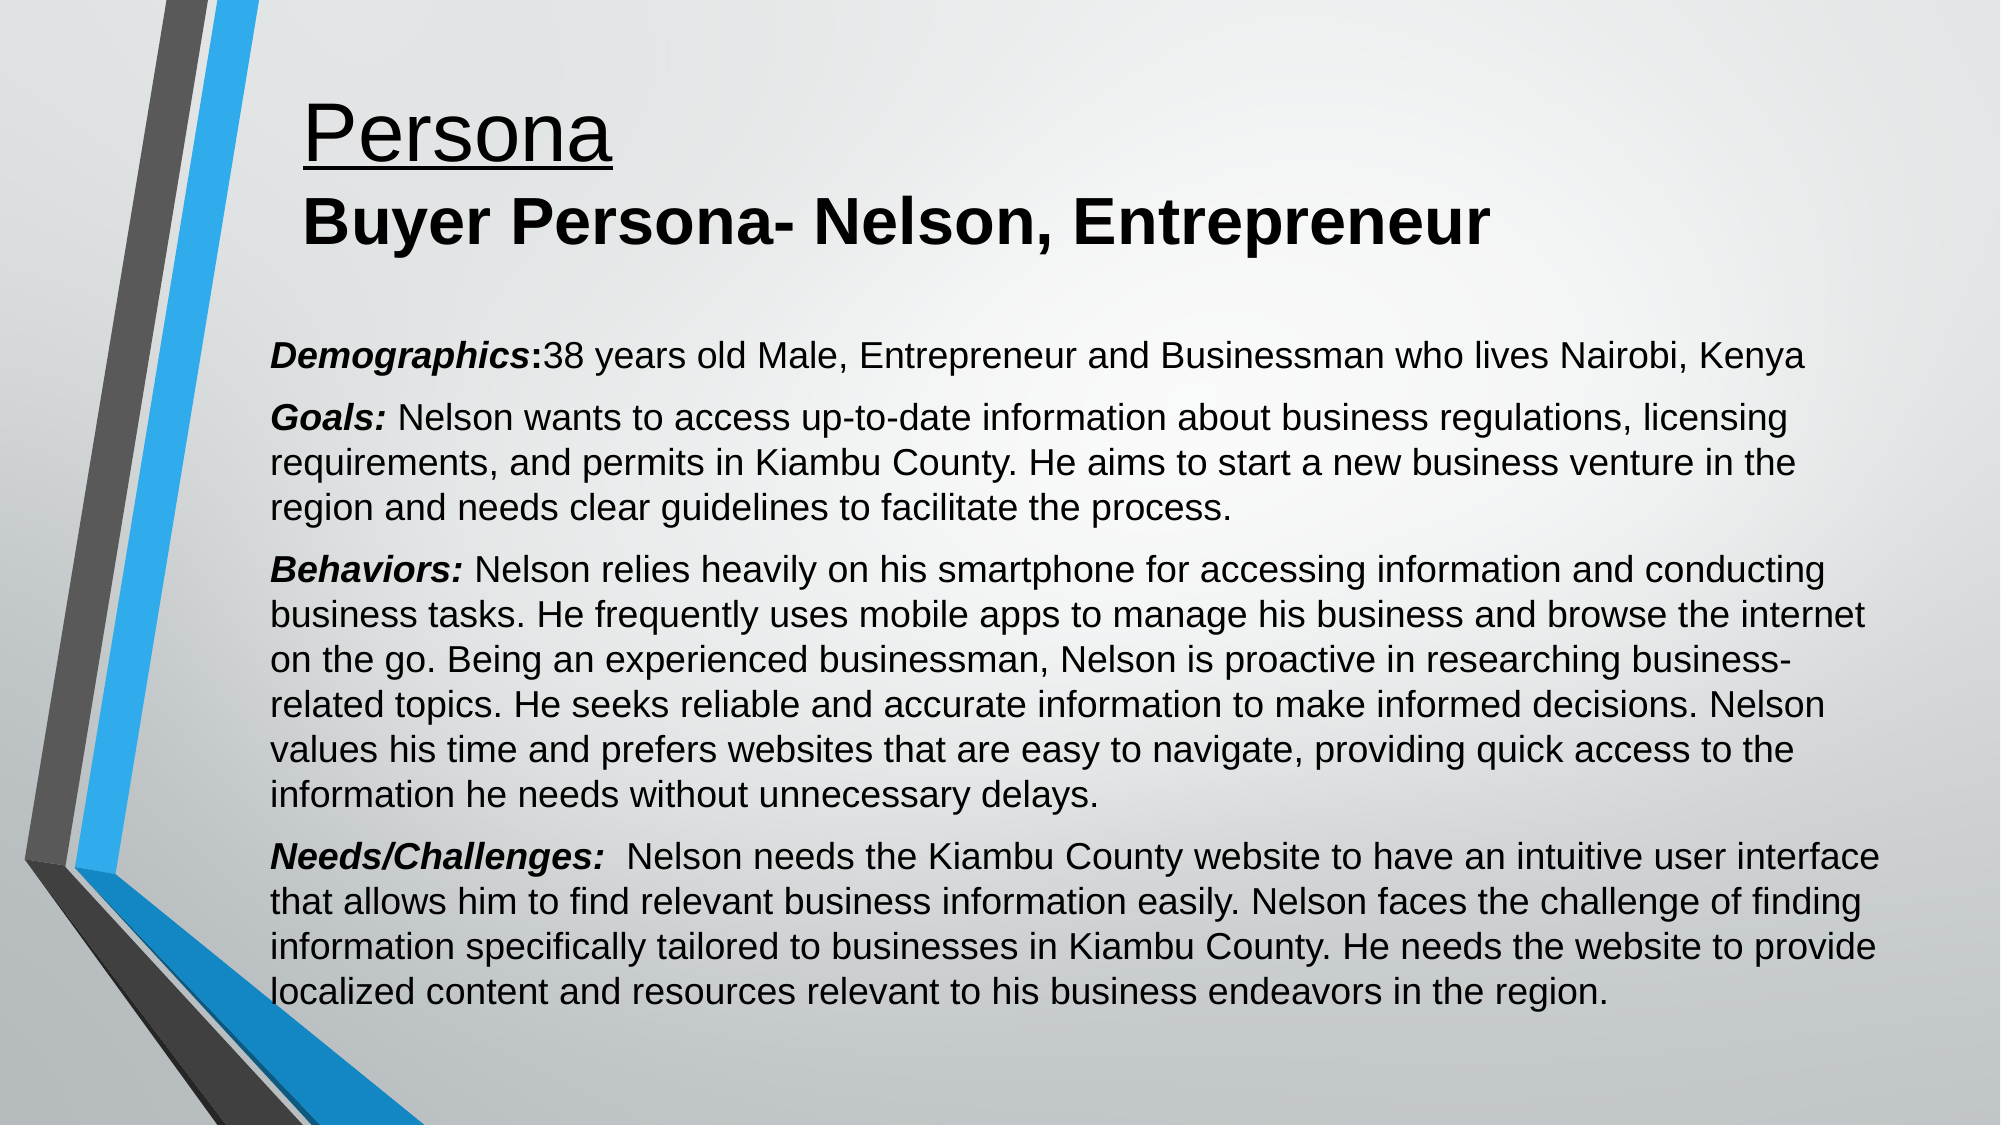

# Persona Buyer Persona- Nelson, Entrepreneur
Demographics:38 years old Male, Entrepreneur and Businessman who lives Nairobi, Kenya
Goals: Nelson wants to access up-to-date information about business regulations, licensing requirements, and permits in Kiambu County. He aims to start a new business venture in the region and needs clear guidelines to facilitate the process.
Behaviors: Nelson relies heavily on his smartphone for accessing information and conducting business tasks. He frequently uses mobile apps to manage his business and browse the internet on the go. Being an experienced businessman, Nelson is proactive in researching business-related topics. He seeks reliable and accurate information to make informed decisions. Nelson values his time and prefers websites that are easy to navigate, providing quick access to the information he needs without unnecessary delays.
Needs/Challenges:  Nelson needs the Kiambu County website to have an intuitive user interface that allows him to find relevant business information easily. Nelson faces the challenge of finding information specifically tailored to businesses in Kiambu County. He needs the website to provide localized content and resources relevant to his business endeavors in the region.